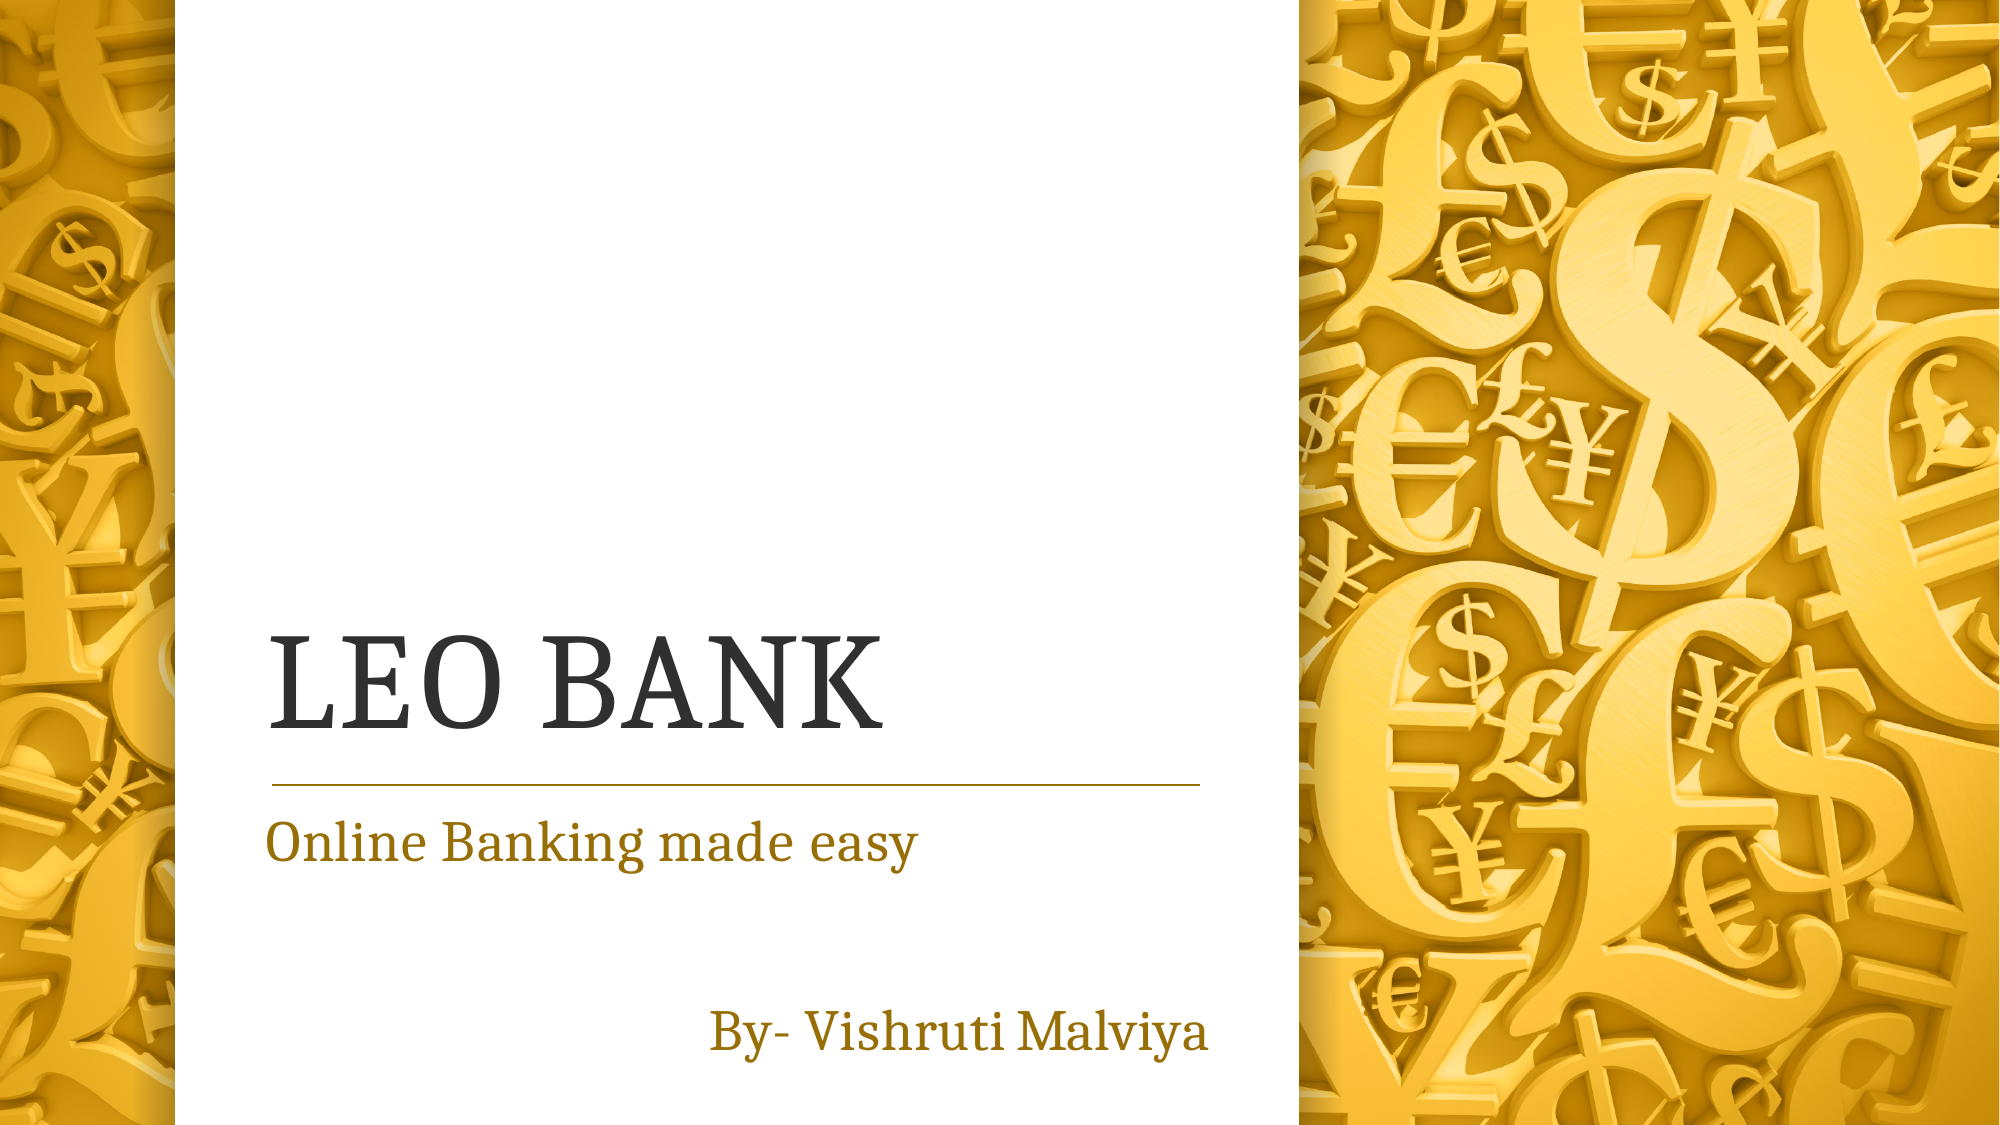

# LEO BANK
Online Banking made easy

By- Vishruti Malviya